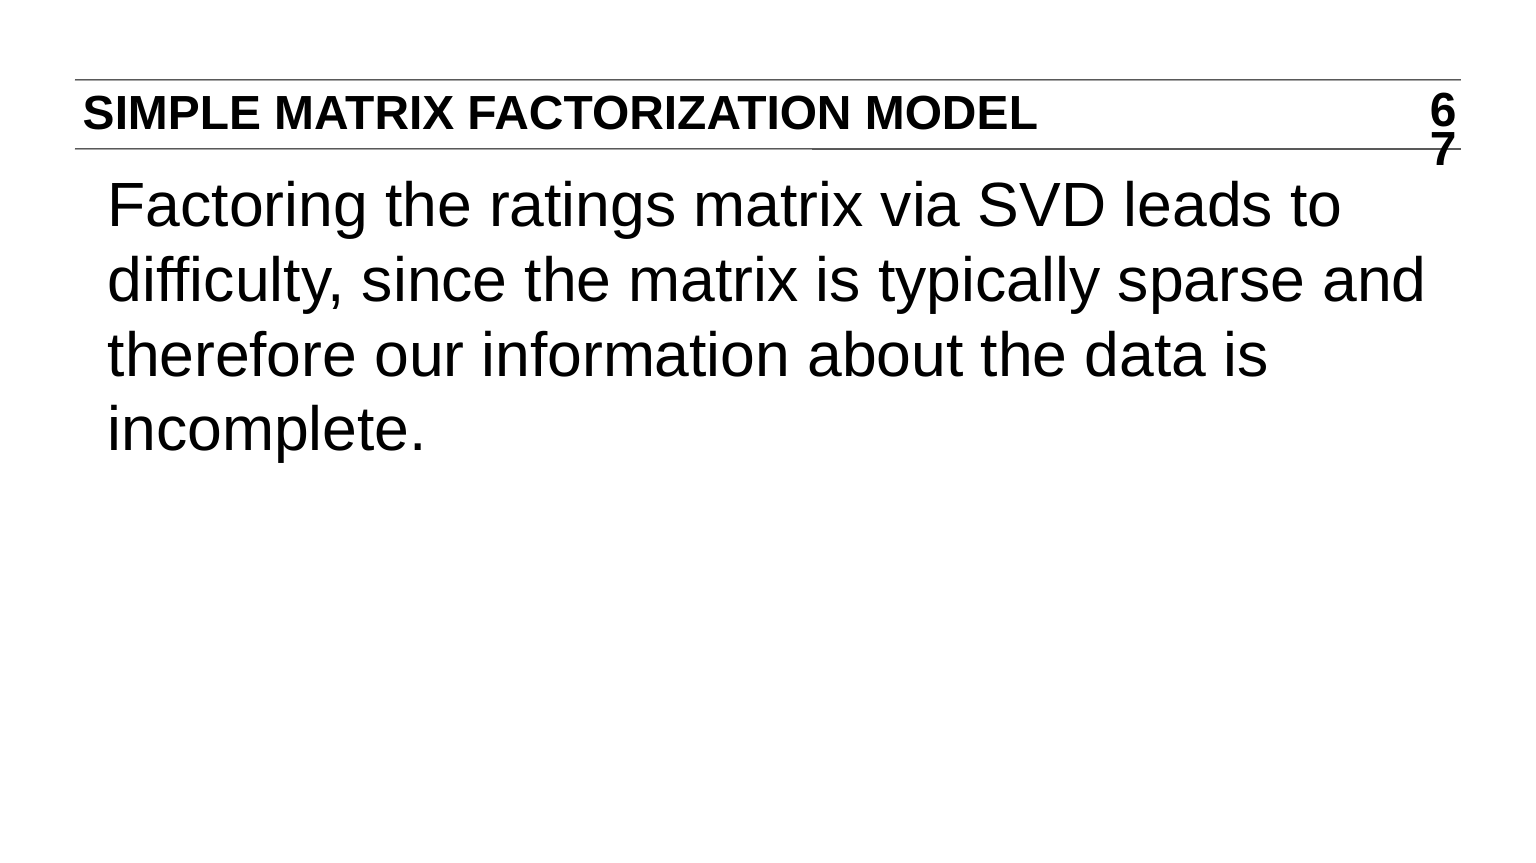

simple matrix factorization model
67
Factoring the ratings matrix via SVD leads to difficulty, since the matrix is typically sparse and therefore our information about the data is incomplete.